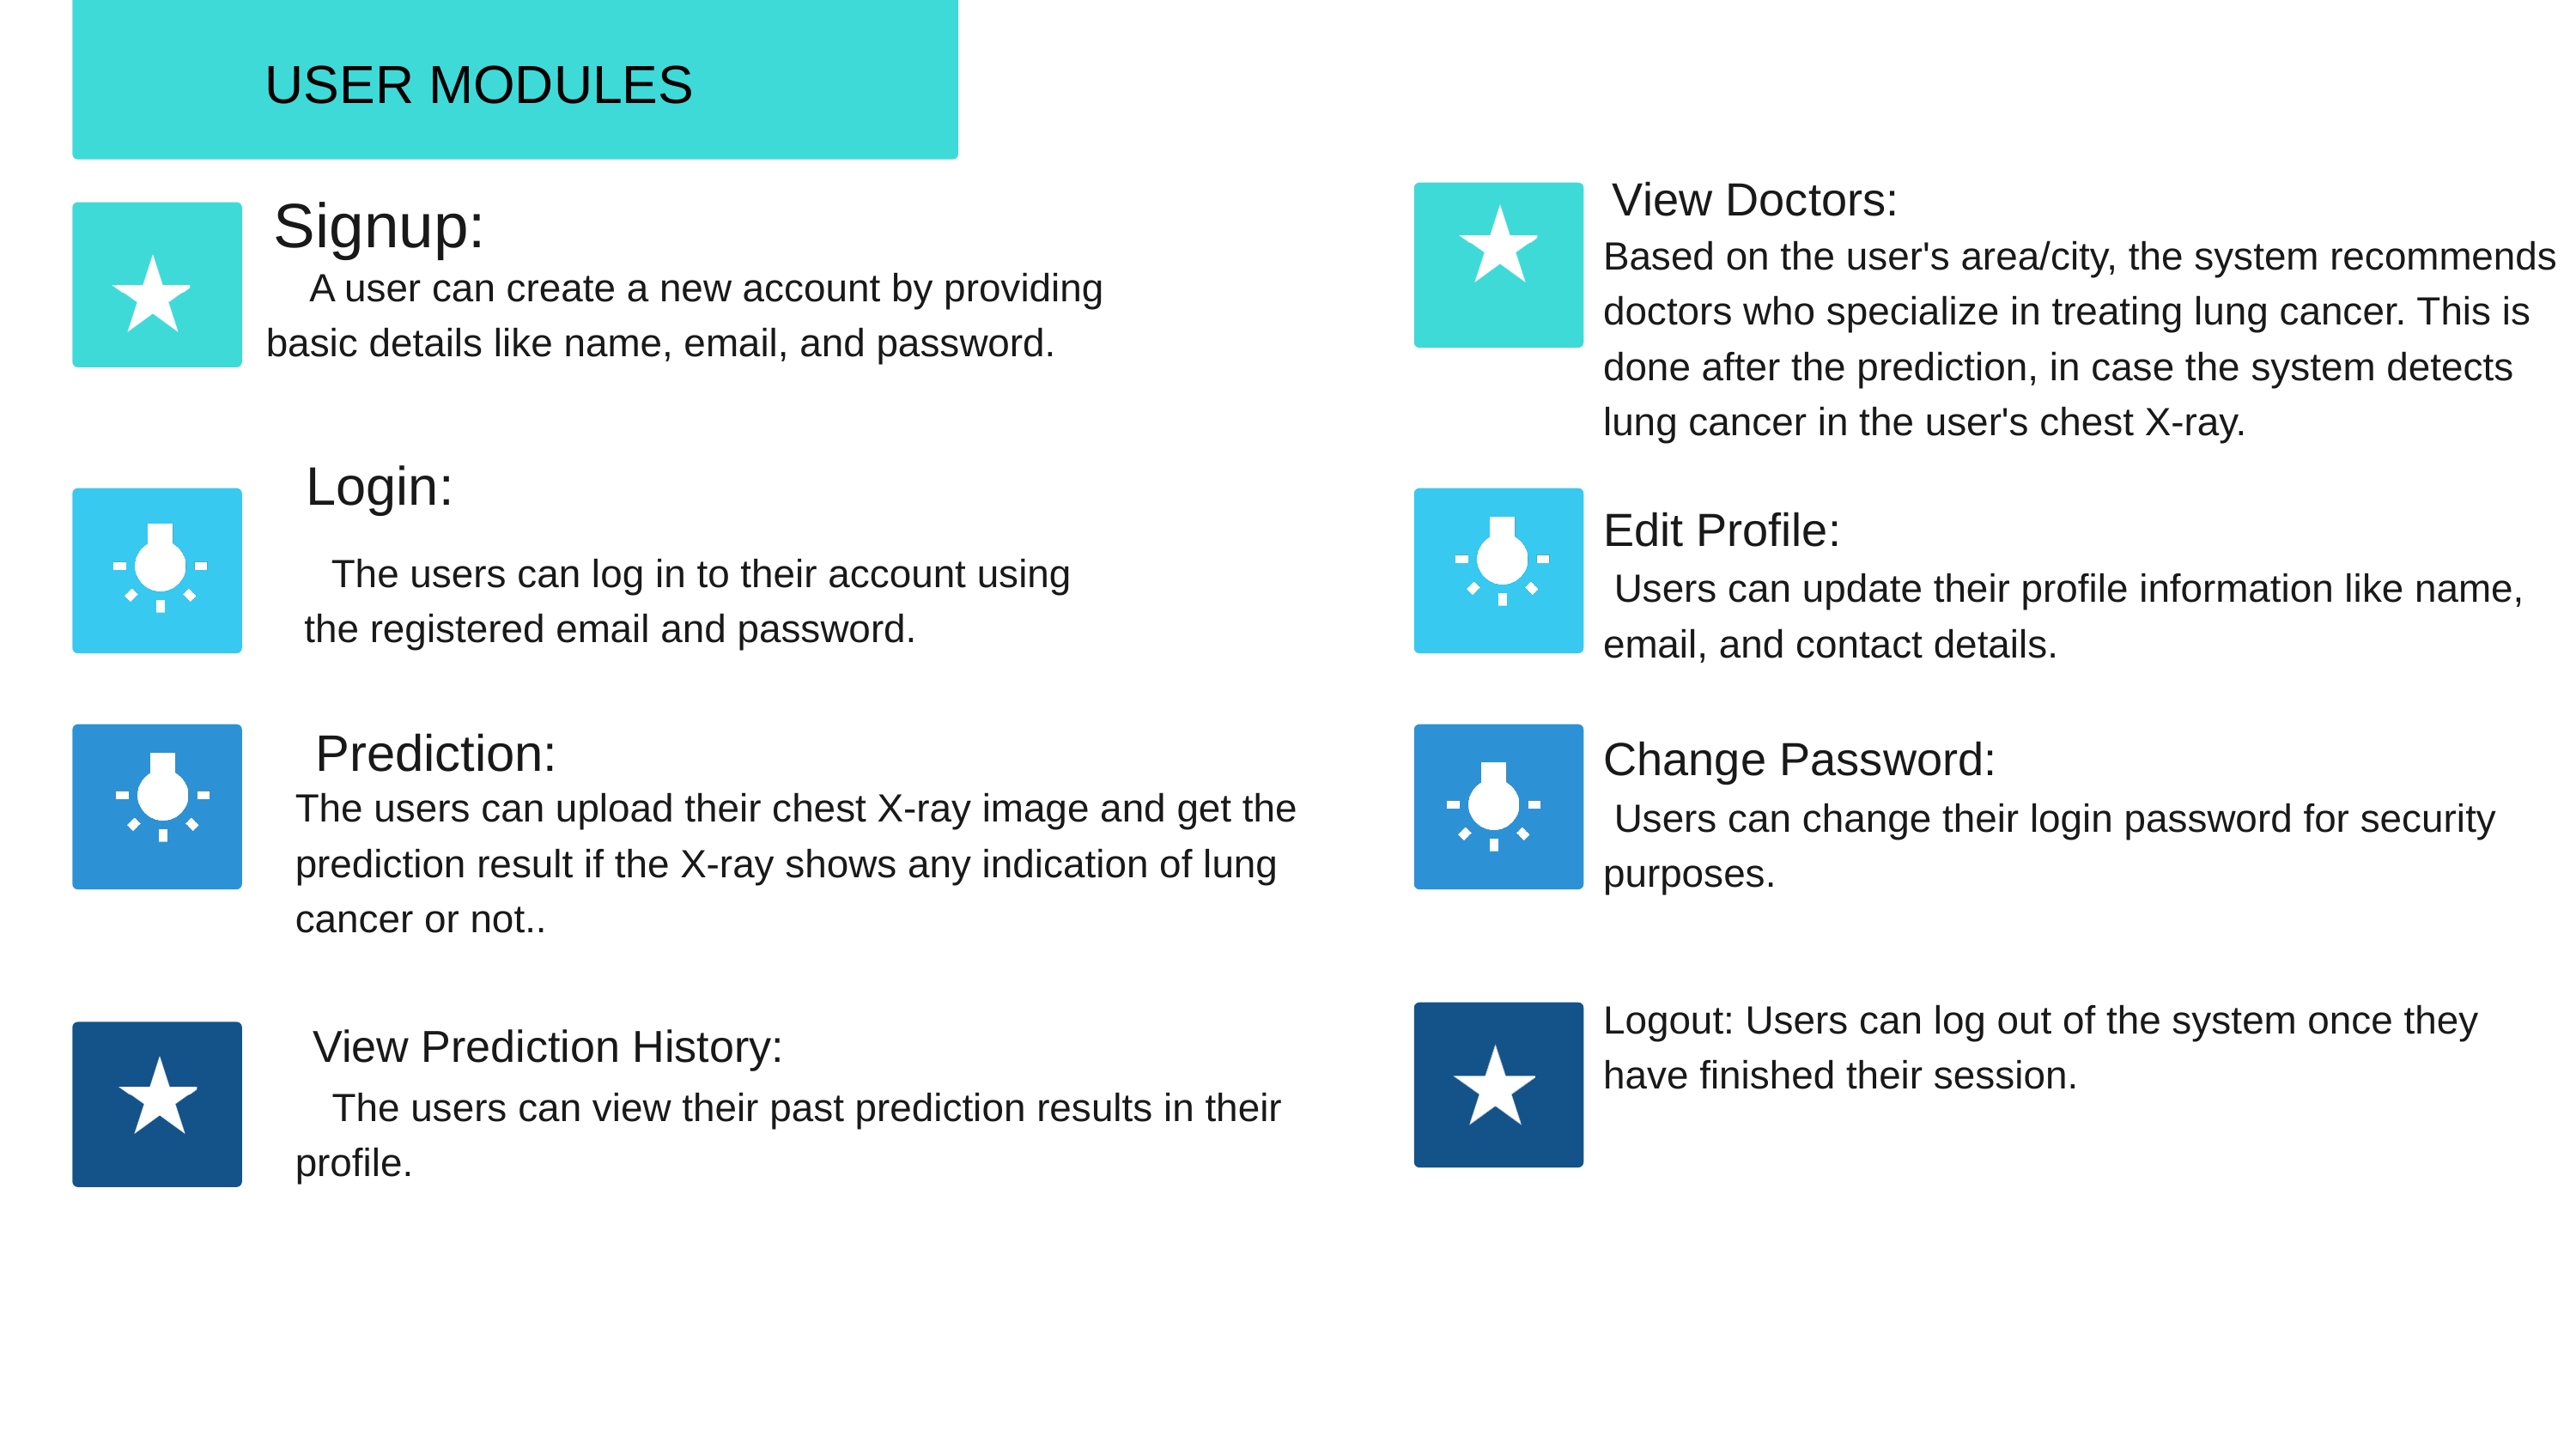

USER MODULES
View Doctors:
Signup:

Based on the user's area/city, the system recommends doctors who specialize in treating lung cancer. This is done after the prediction, in case the system detects lung cancer in the user's chest X-ray.

 A user can create a new account by providing
basic details like name, email, and password.
Login:

Edit Profile:
 Users can update their profile information like name, email, and contact details.

The users can log in to their account using
the registered email and password.
Prediction:
Change Password:
 Users can change their login password for security purposes.

The users can upload their chest X-ray image and get the prediction result if the X-ray shows any indication of lung cancer or not..
Logout: Users can log out of the system once they have finished their session.

View Prediction History:

The users can view their past prediction results in their
profile.